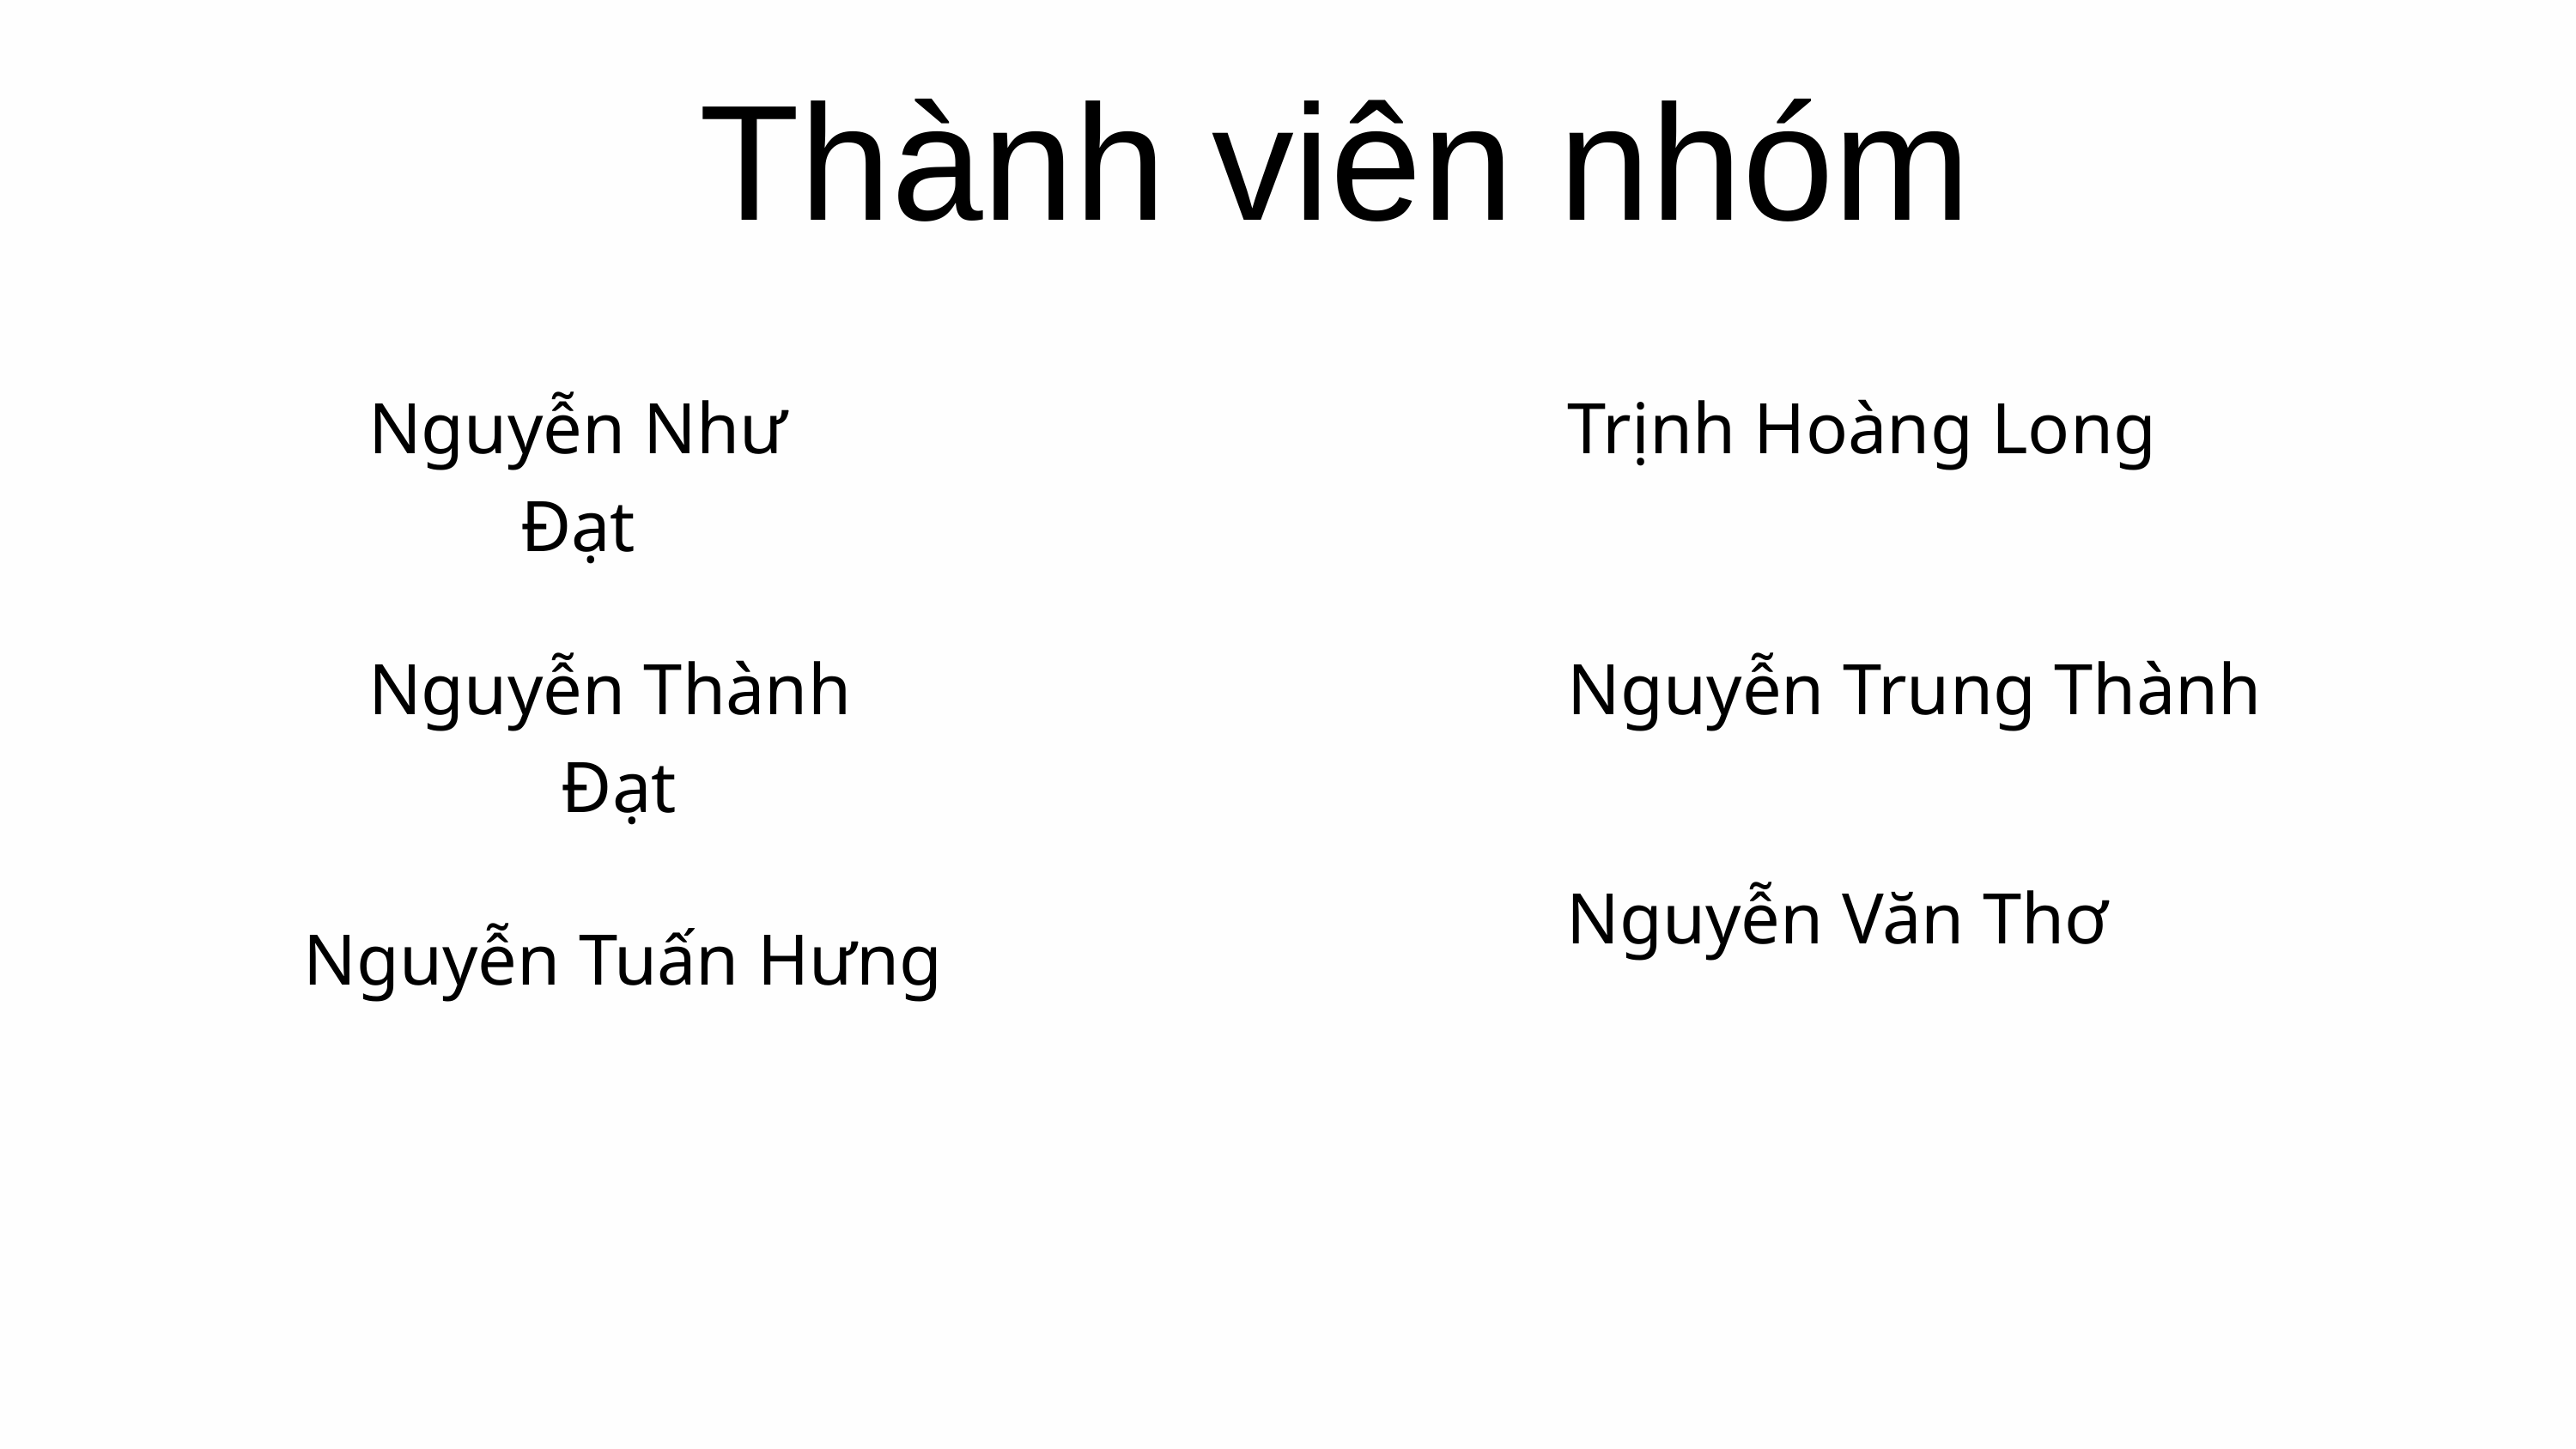

Thành viên nhóm
Nguyễn Như Đạt
Trịnh Hoàng Long
Nguyễn Trung Thành
Nguyễn Thành  Đạt
Nguyễn Văn Thơ
Nguyễn Tuấn Hưng